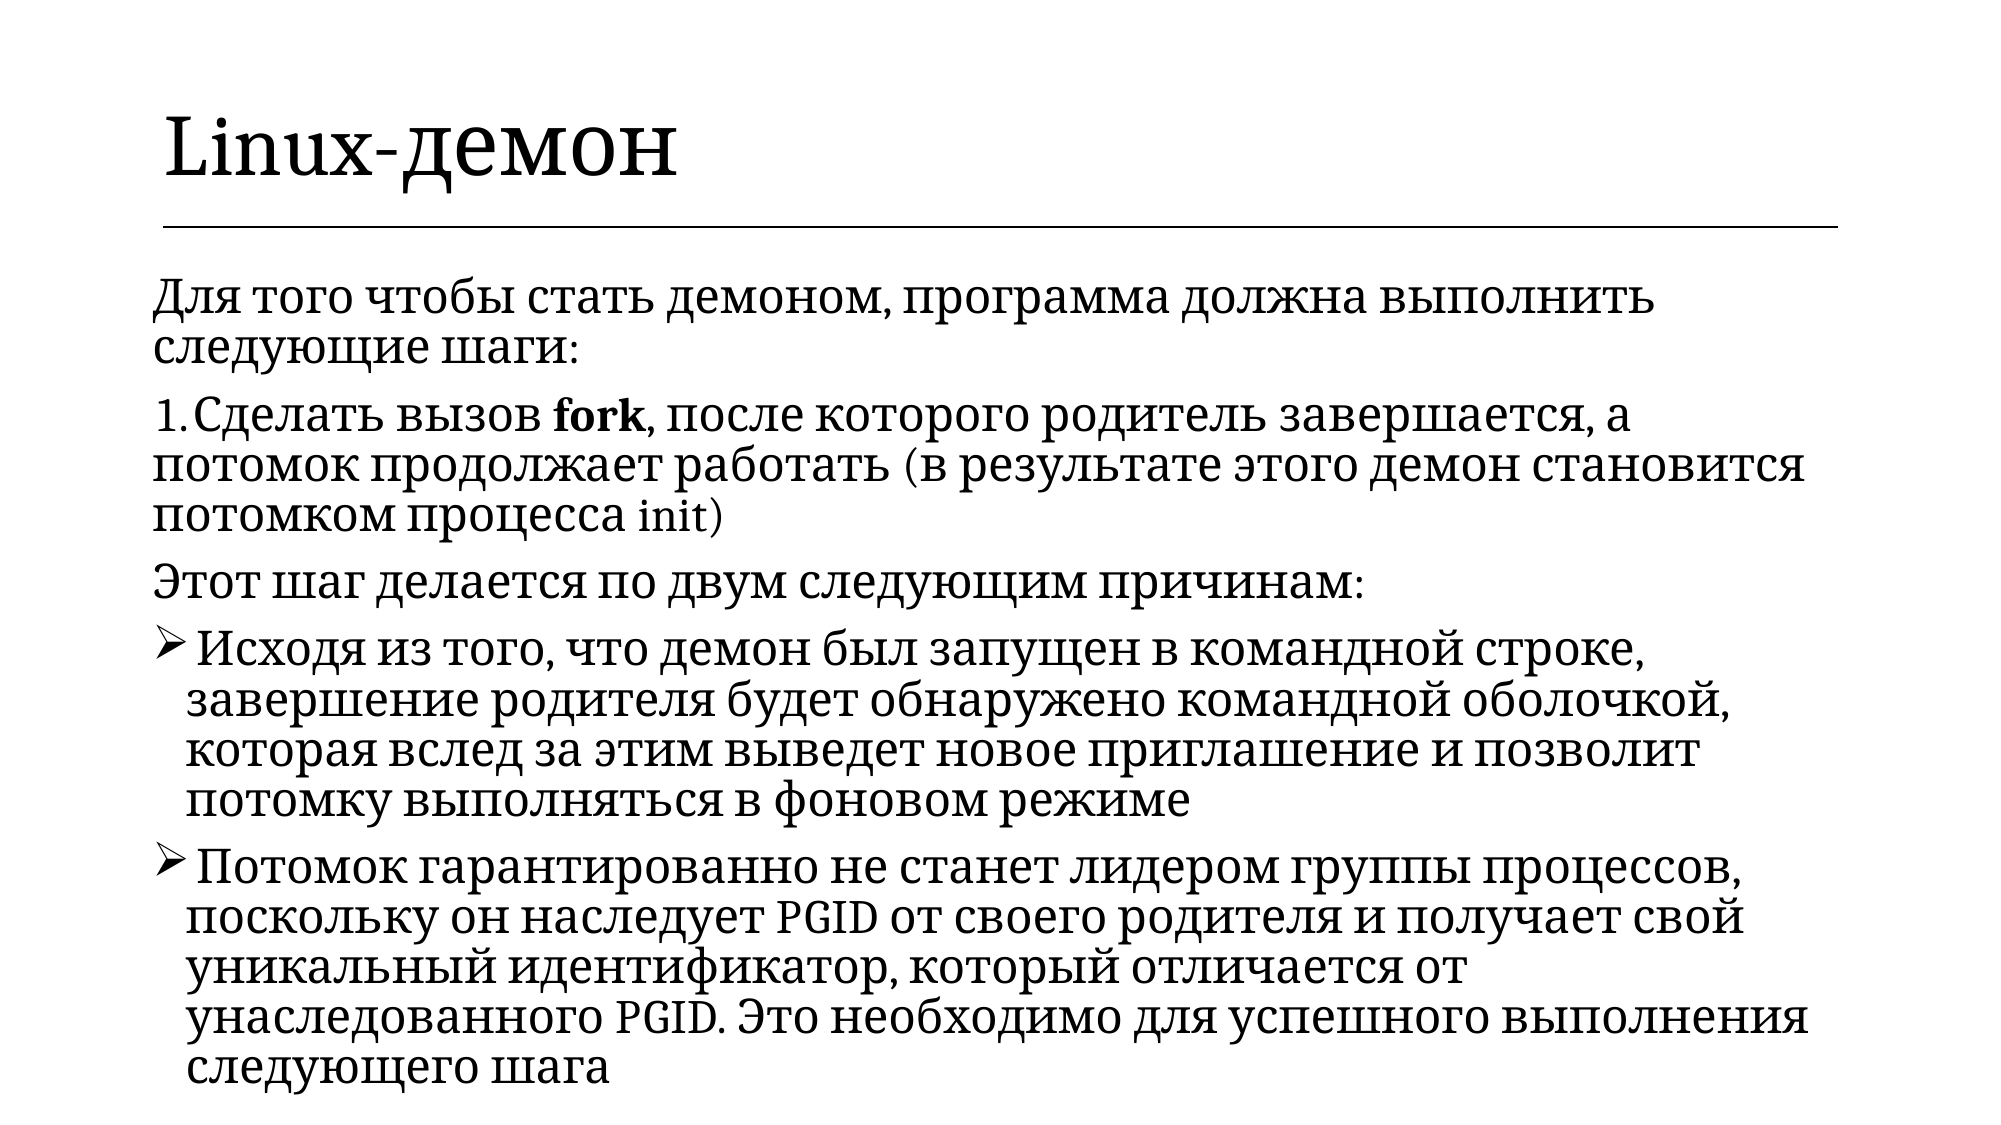

| Linux-демон |
| --- |
Для того чтобы стать демоном, программа должна выполнить следующие шаги:
 Сделать вызов fork, после которого родитель завершается, а потомок продолжает работать (в результате этого демон становится потомком процесса init)
Этот шаг делается по двум следующим причинам:
 Исходя из того, что демон был запущен в командной строке, завершение родителя будет обнаружено командной оболочкой, которая вслед за этим выведет новое приглашение и позволит потомку выполняться в фоновом режиме
 Потомок гарантированно не станет лидером группы процессов, поскольку он наследует PGID от своего родителя и получает свой уникальный идентификатор, который отличается от унаследованного PGID. Это необходимо для успешного выполнения следующего шага